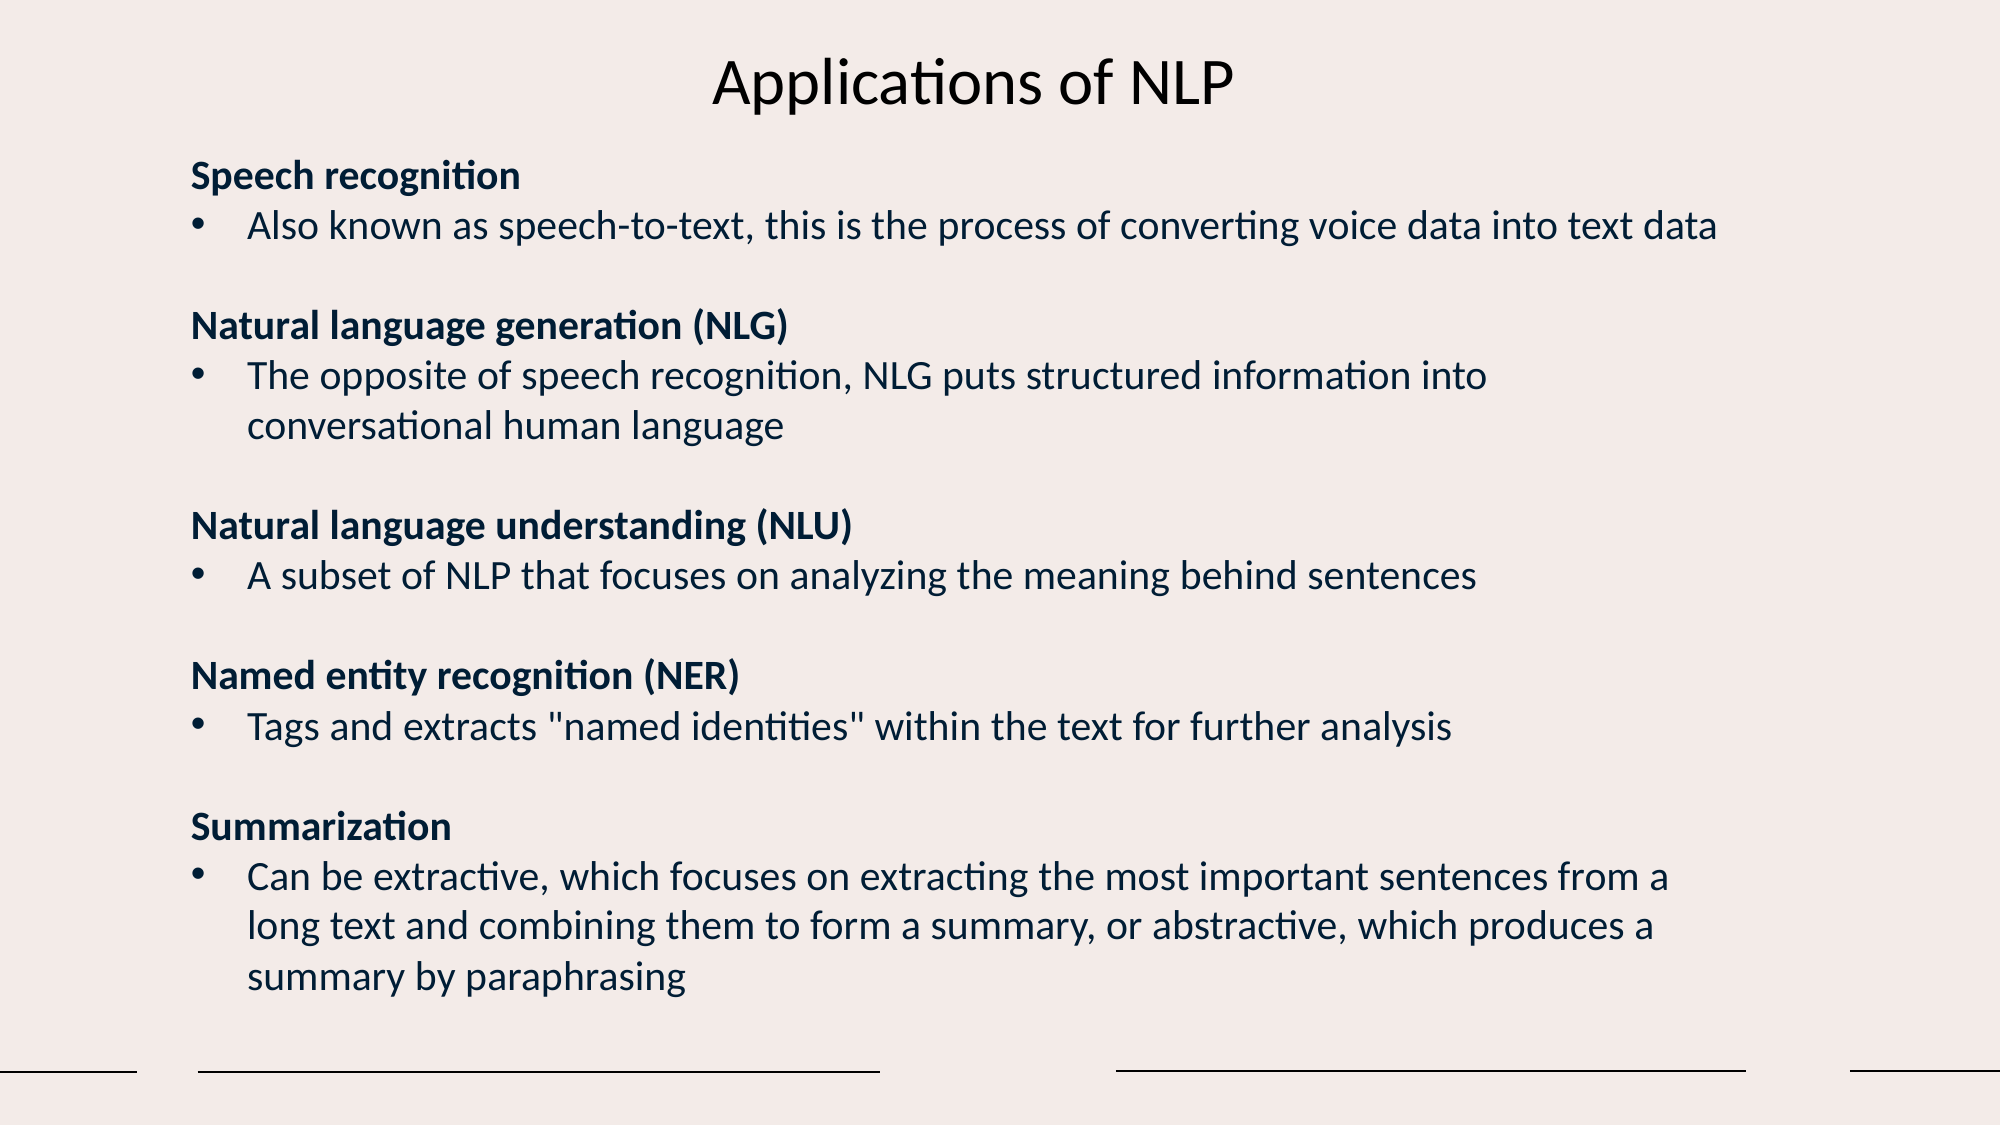

# Applications of NLP
Speech recognition
Also known as speech-to-text, this is the process of converting voice data into text data

Natural language generation (NLG)
The opposite of speech recognition, NLG puts structured information into conversational human language

Natural language understanding (NLU)
A subset of NLP that focuses on analyzing the meaning behind sentences

Named entity recognition (NER)
Tags and extracts "named identities" within the text for further analysis

Summarization
Can be extractive, which focuses on extracting the most important sentences from a long text and combining them to form a summary, or abstractive, which produces a summary by paraphrasing